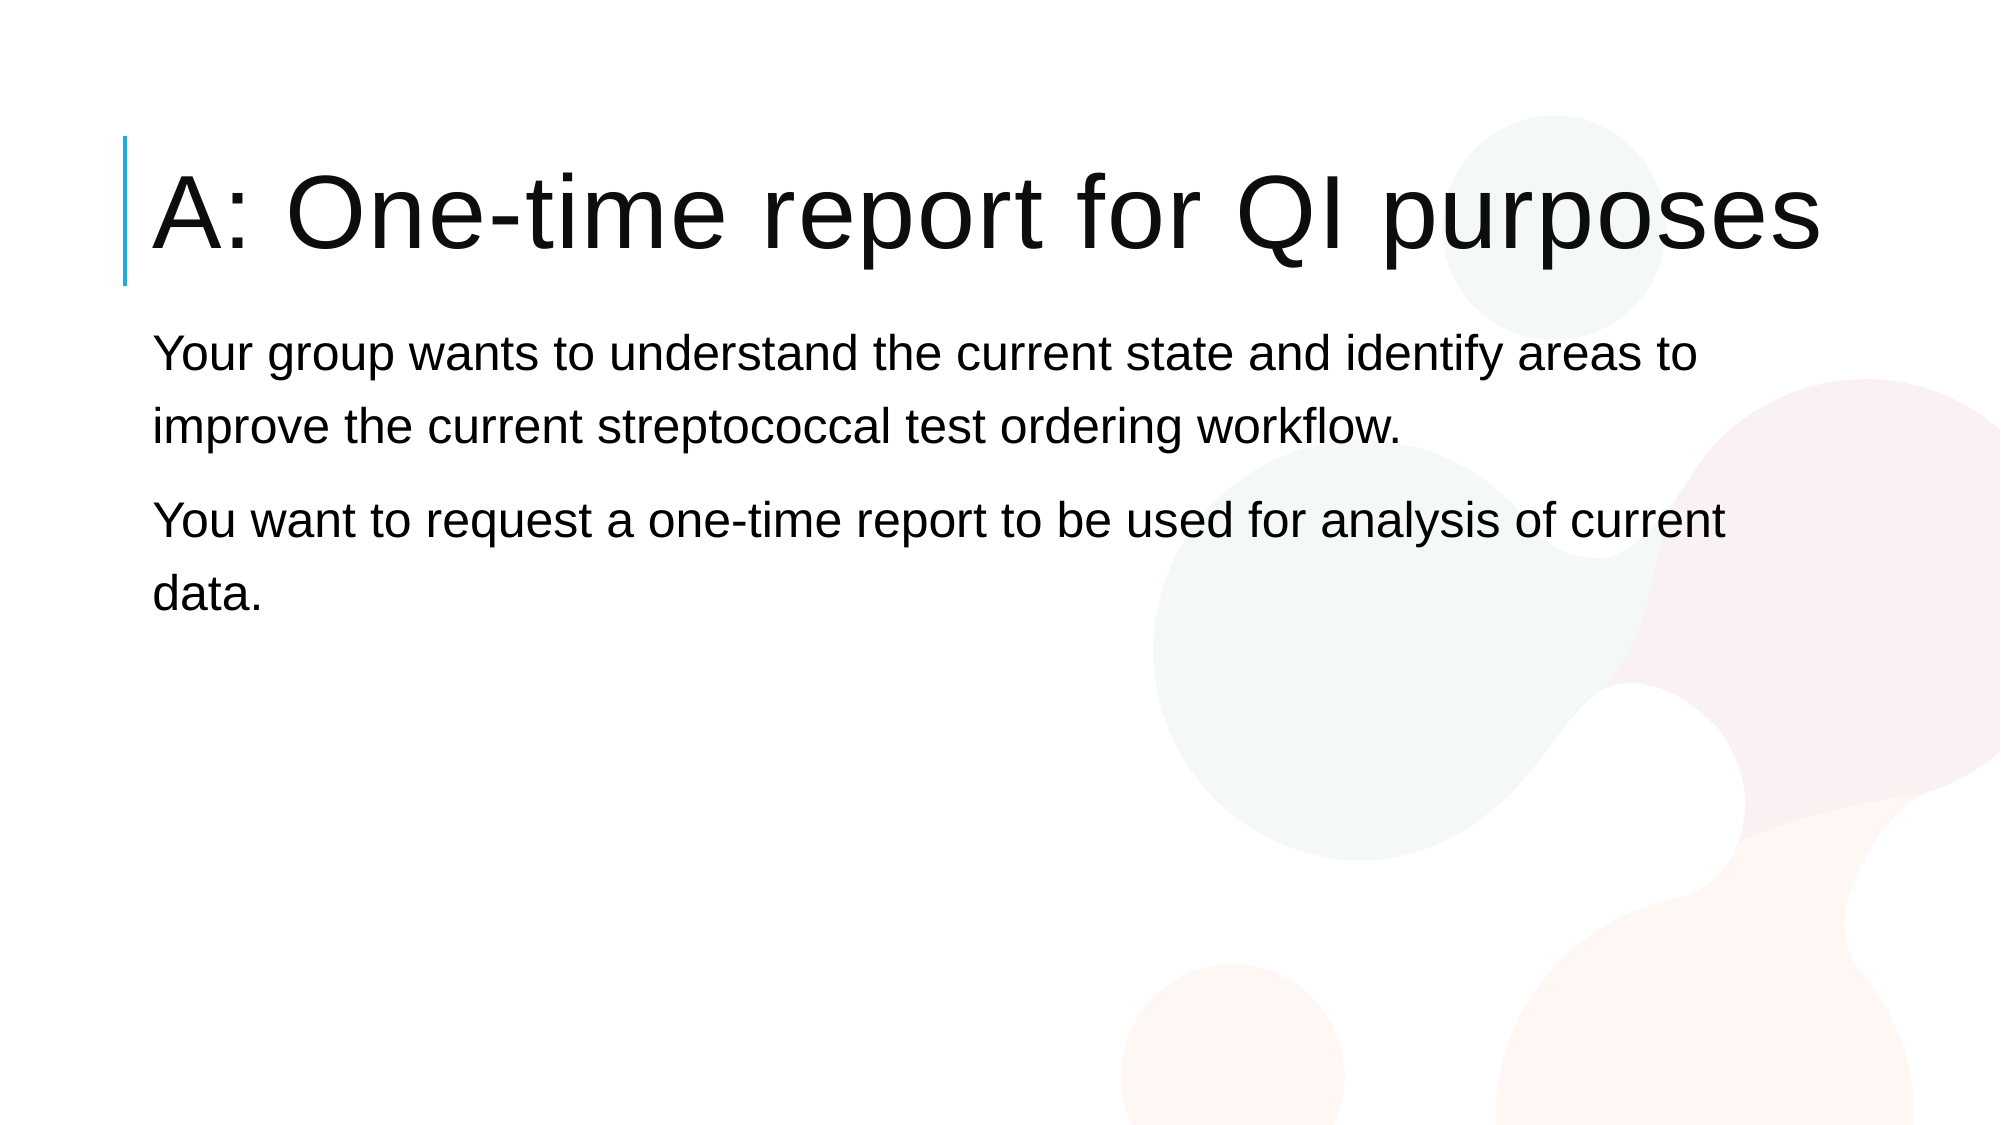

# A: One-time report for QI purposes
Your group wants to understand the current state and identify areas to improve the current streptococcal test ordering workflow.
You want to request a one-time report to be used for analysis of current data.